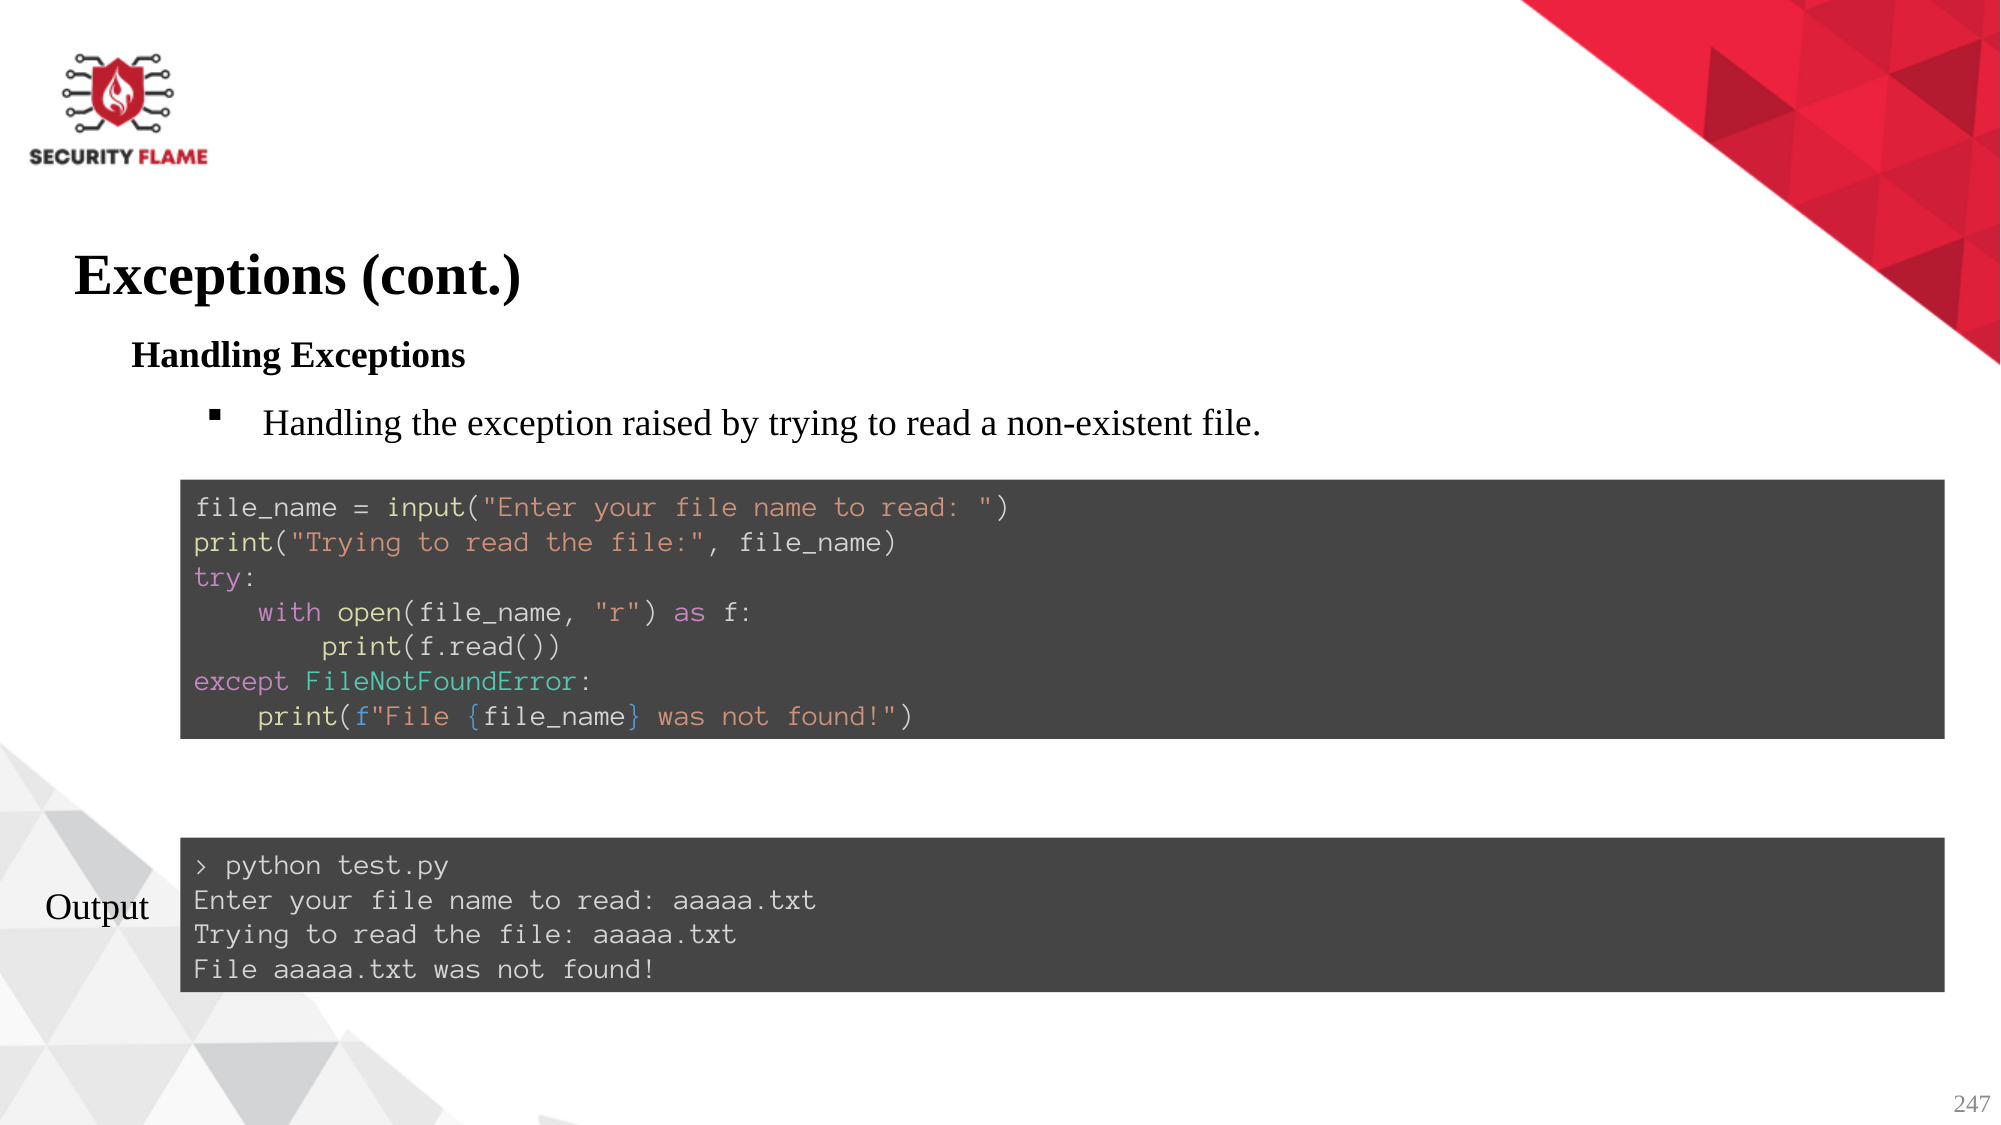

Exceptions (cont.)
Handling Exceptions
Handling the exception raised by trying to read a non-existent file.
file_name = input("Enter your file name to read: ")
print("Trying to read the file:", file_name)
try:
    with open(file_name, "r") as f:
        print(f.read())
except FileNotFoundError:
    print(f"File {file_name} was not found!")
> python test.py
Enter your file name to read: aaaaa.txt
Trying to read the file: aaaaa.txt
File aaaaa.txt was not found!
Output
247